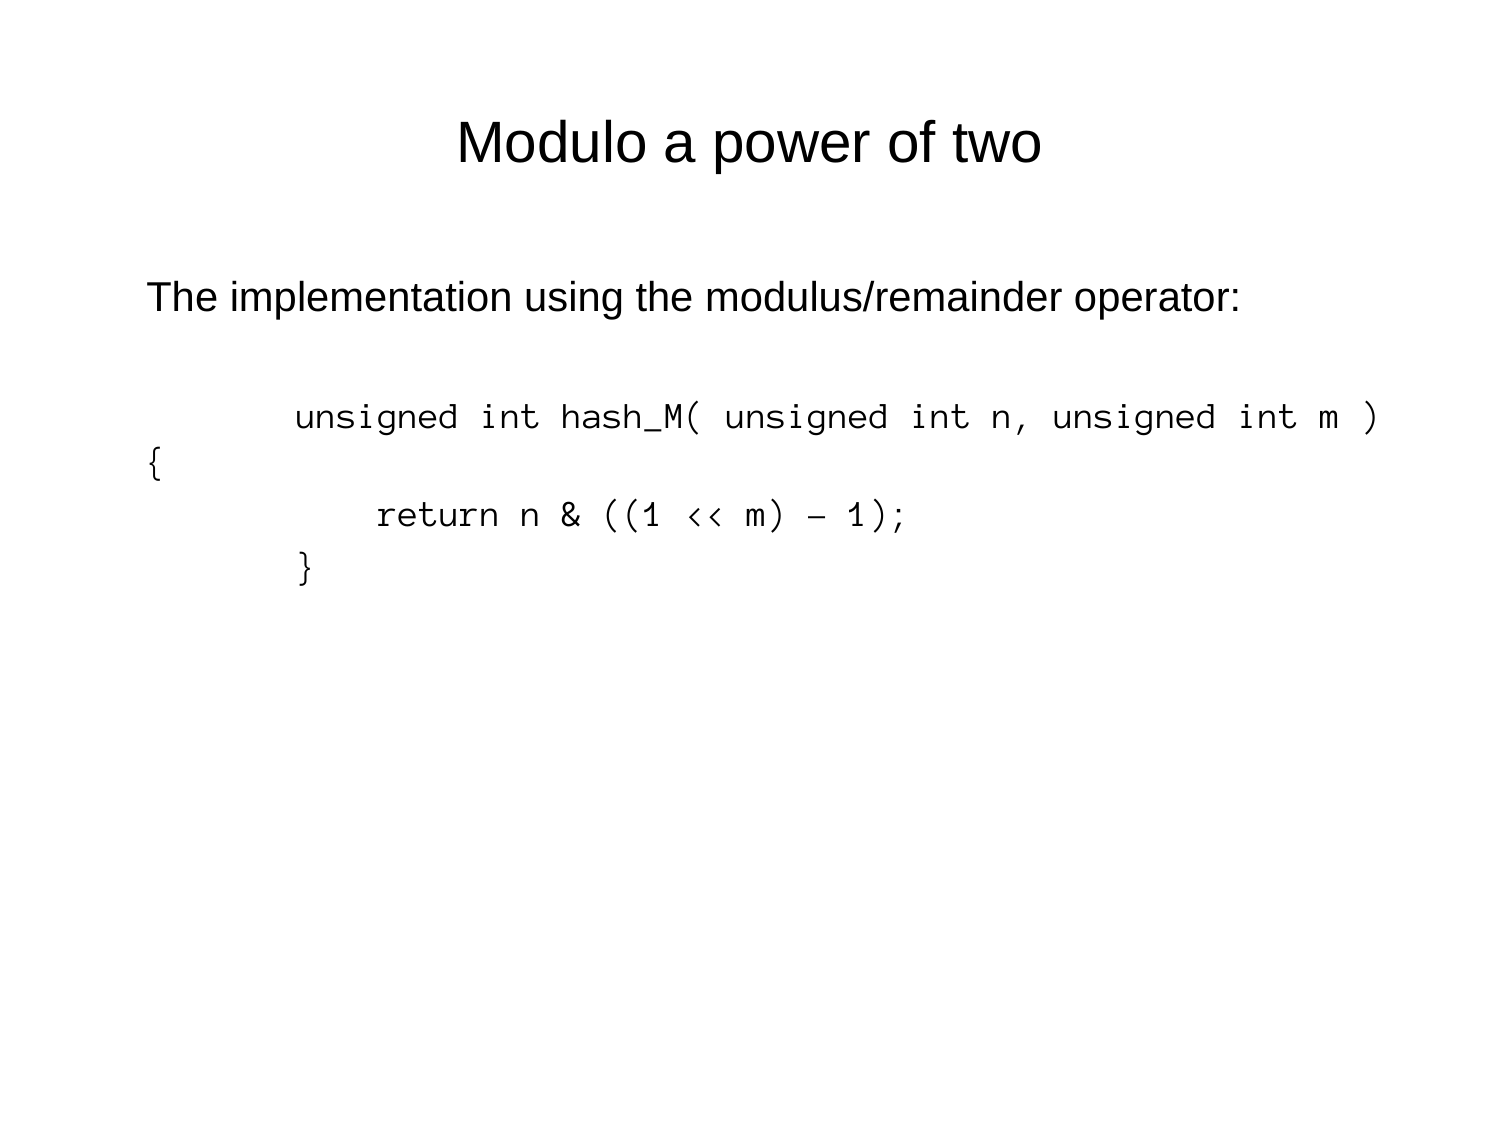

# Modulo a power of two
	The implementation using the modulus/remainder operator:

		unsigned int hash_M( unsigned int n, unsigned int m ) {
		    return n & ((1 << m) – 1);
		}